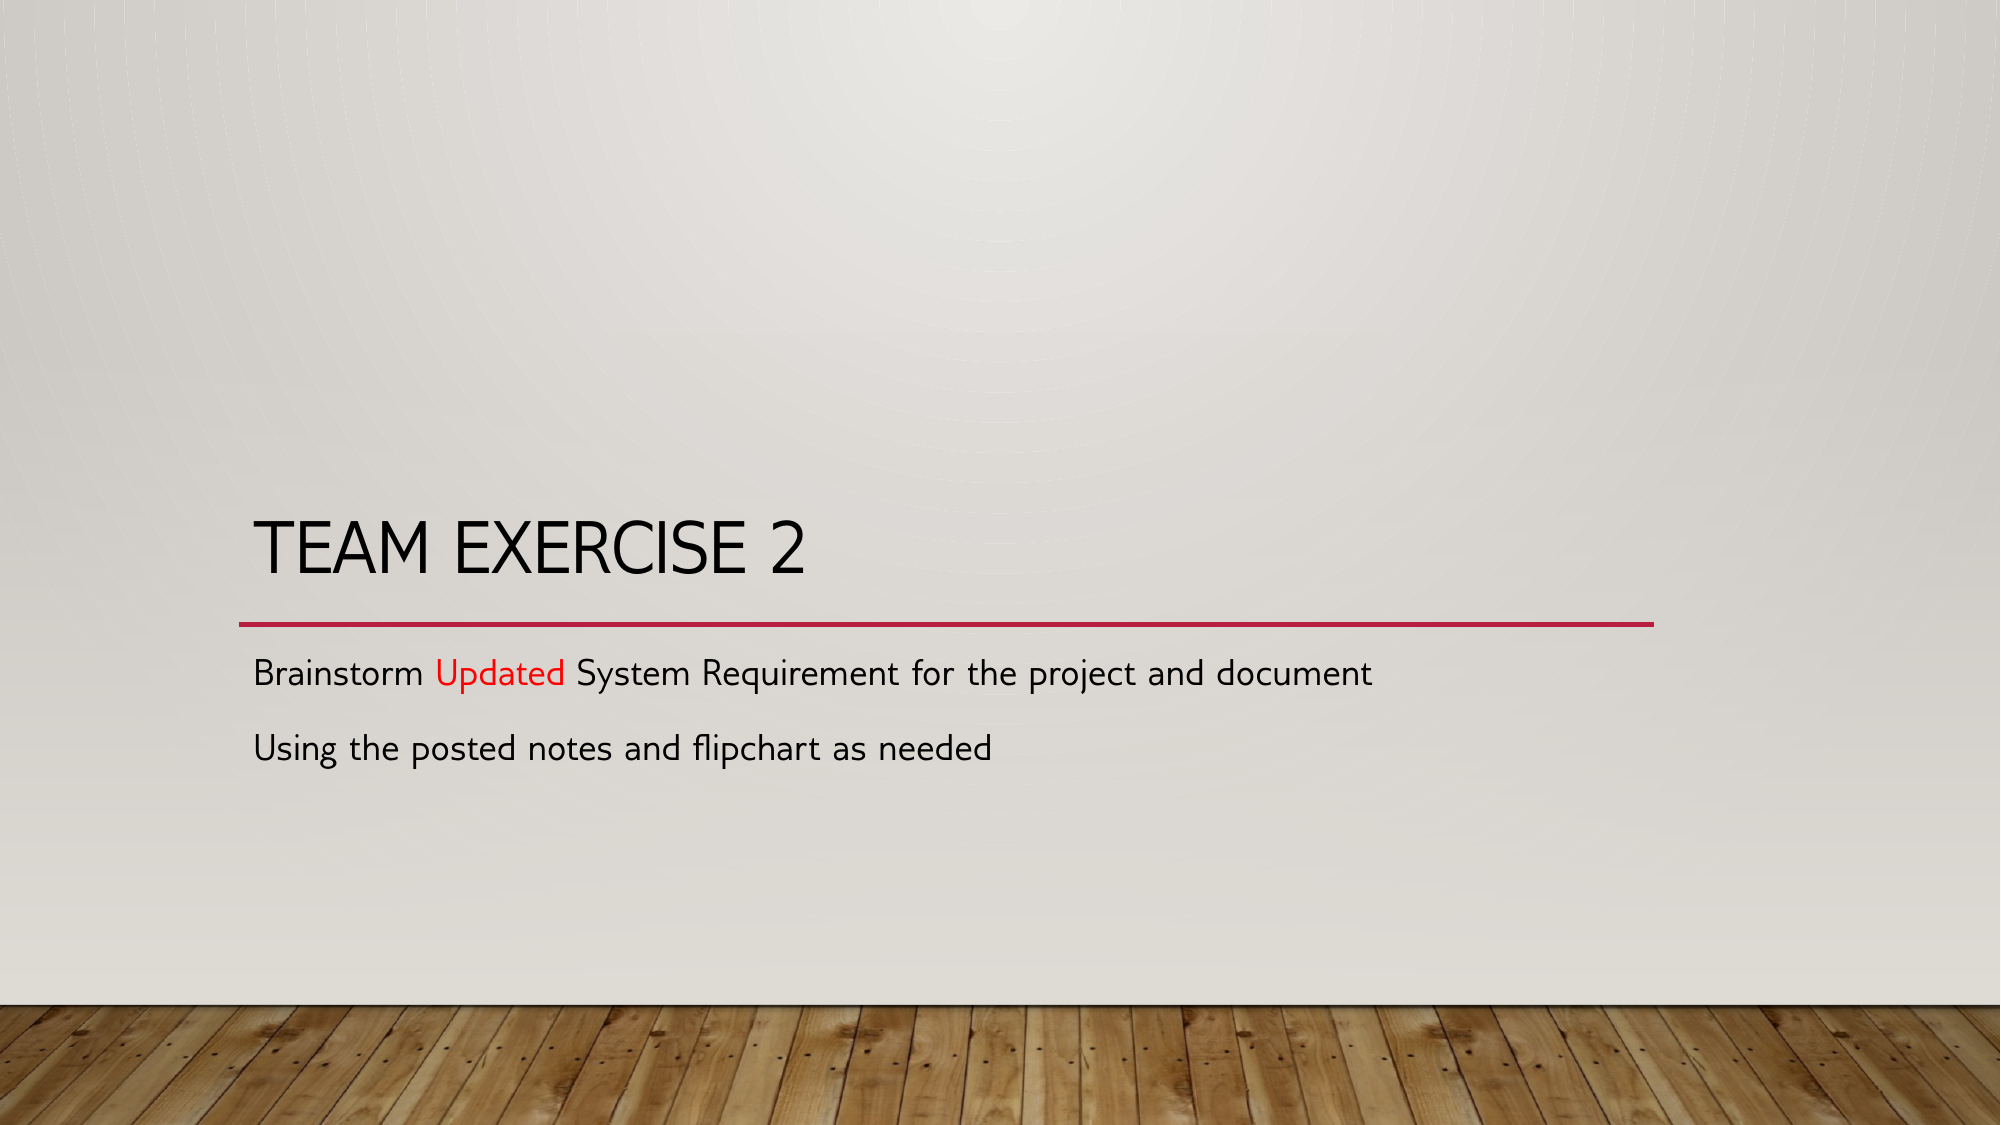

# Team Exercise 2
Brainstorm Updated System Requirement for the project and document
Using the posted notes and flipchart as needed